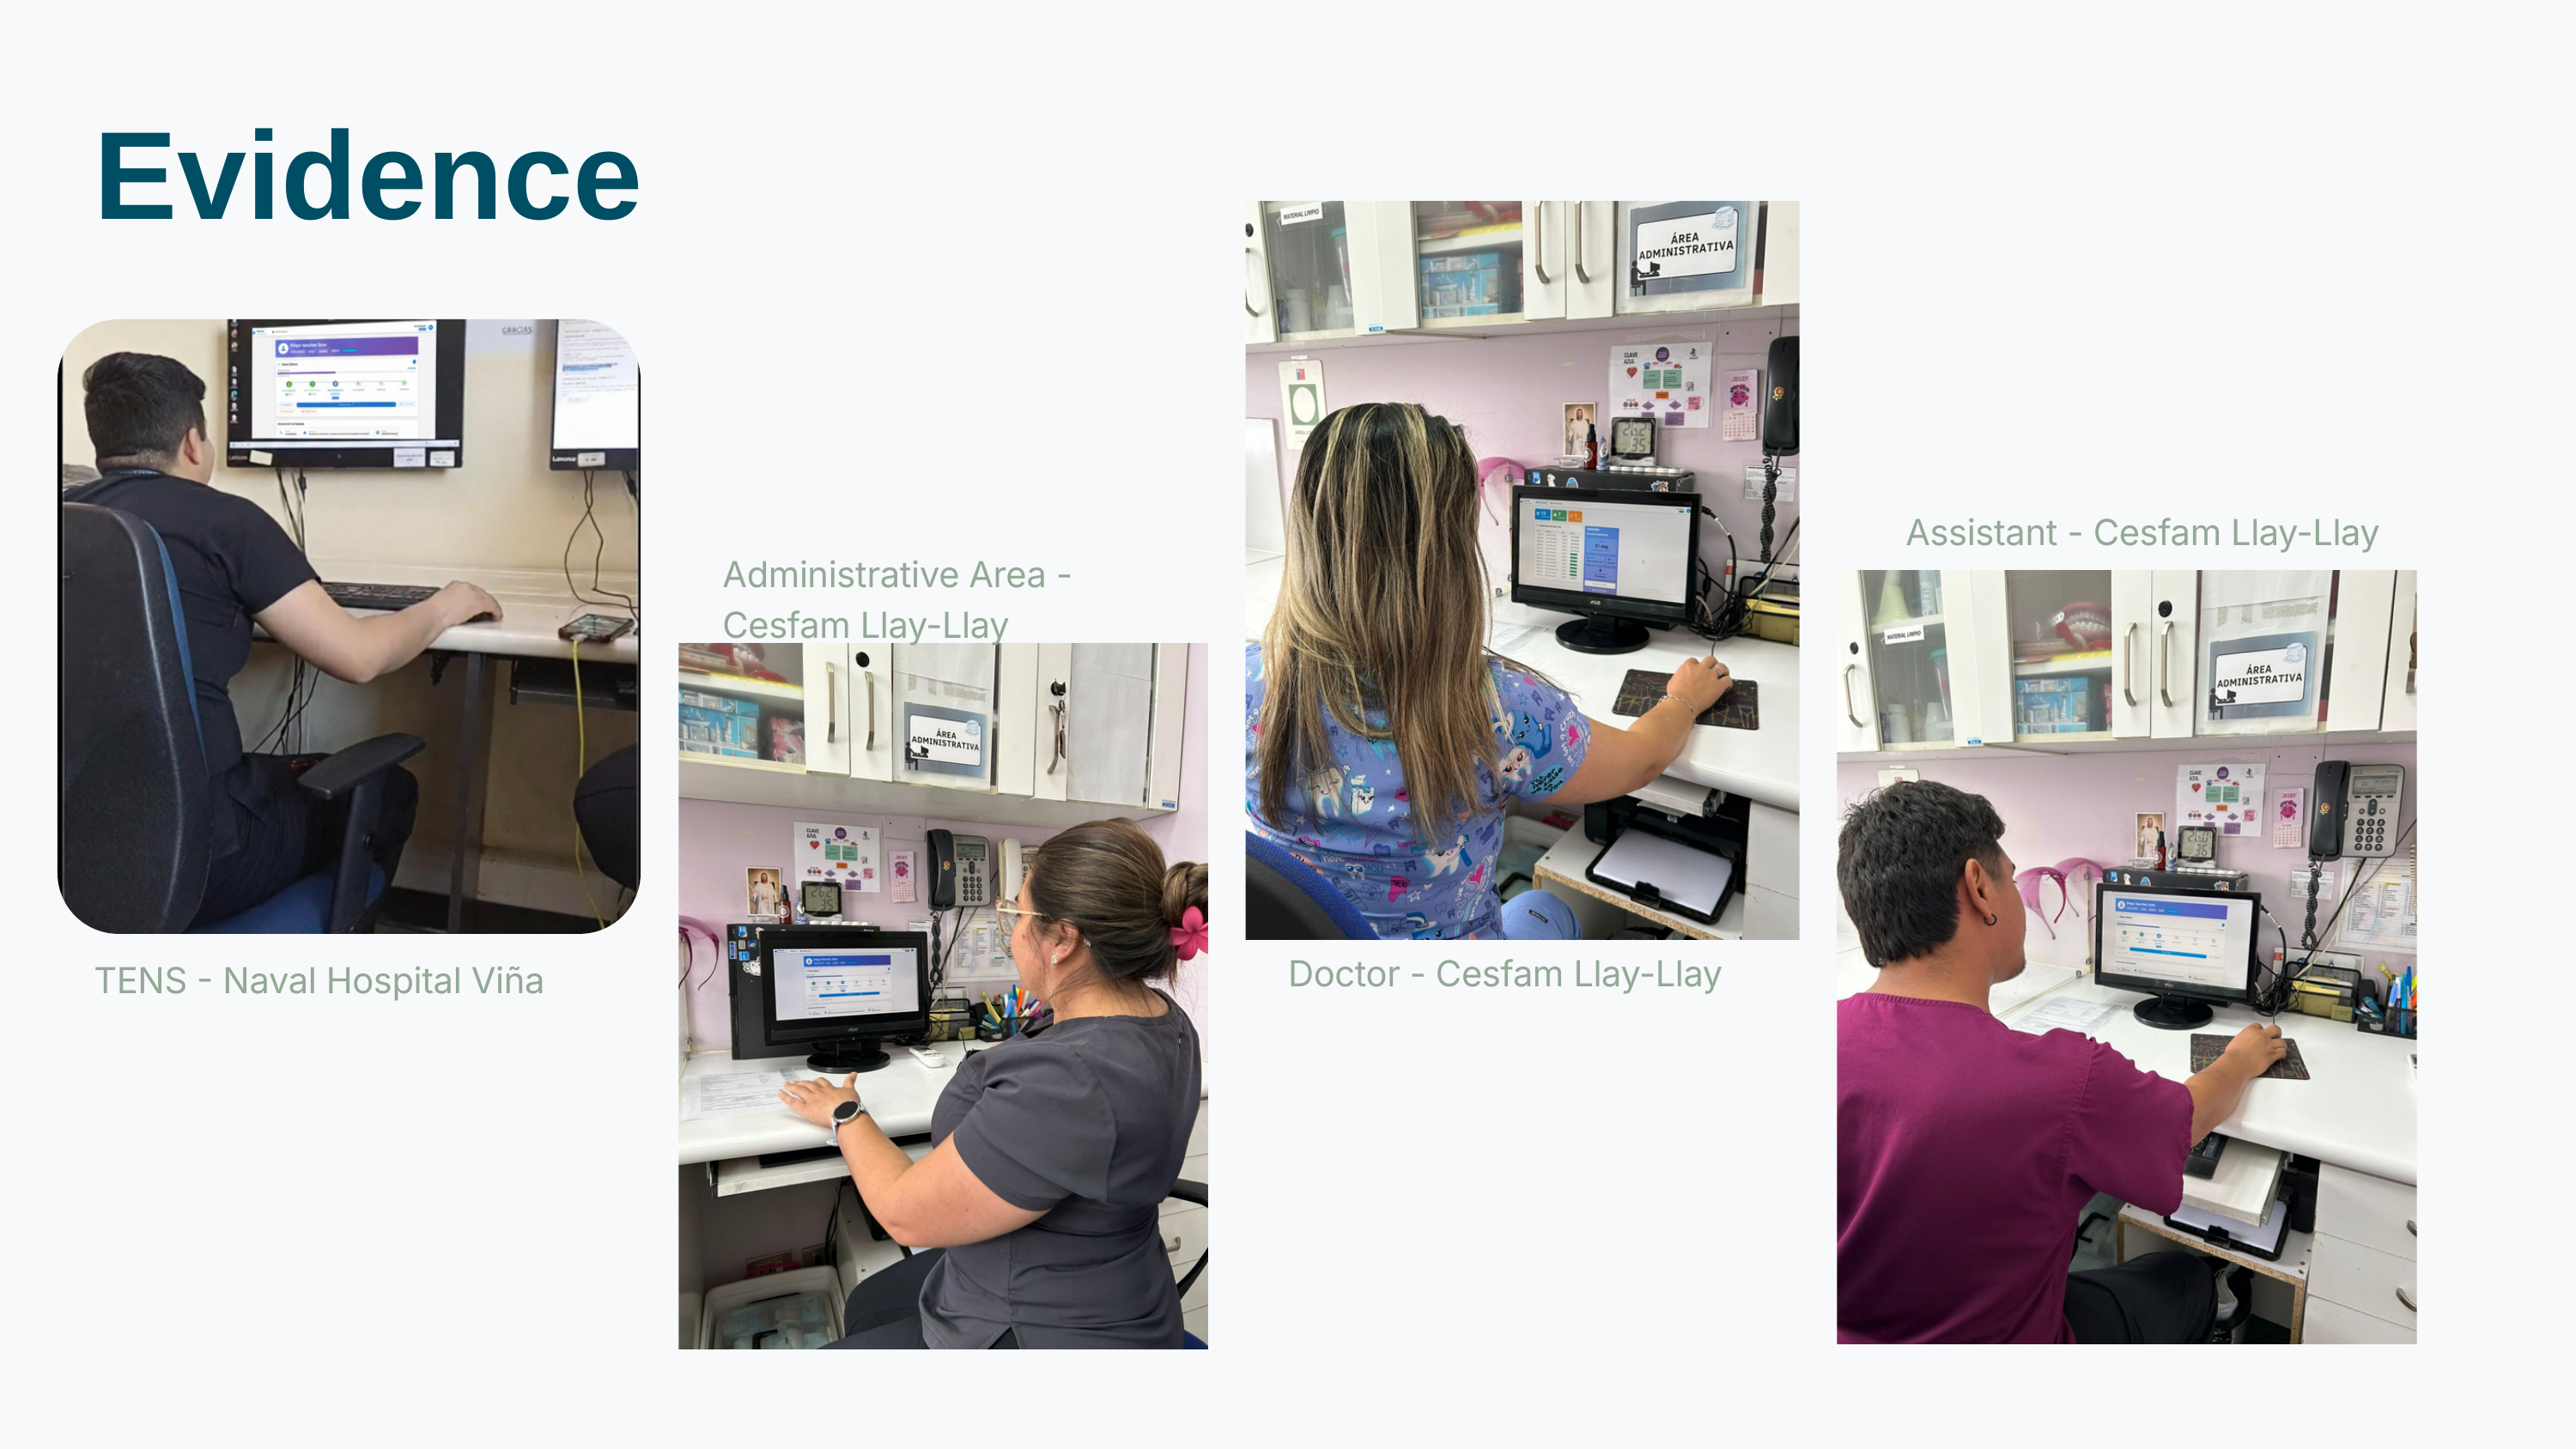

Evidence

Assistant - Cesfam Llay-Llay
Administrative Area - Cesfam Llay-Llay

Doctor - Cesfam Llay-Llay
TENS - Naval Hospital Viña